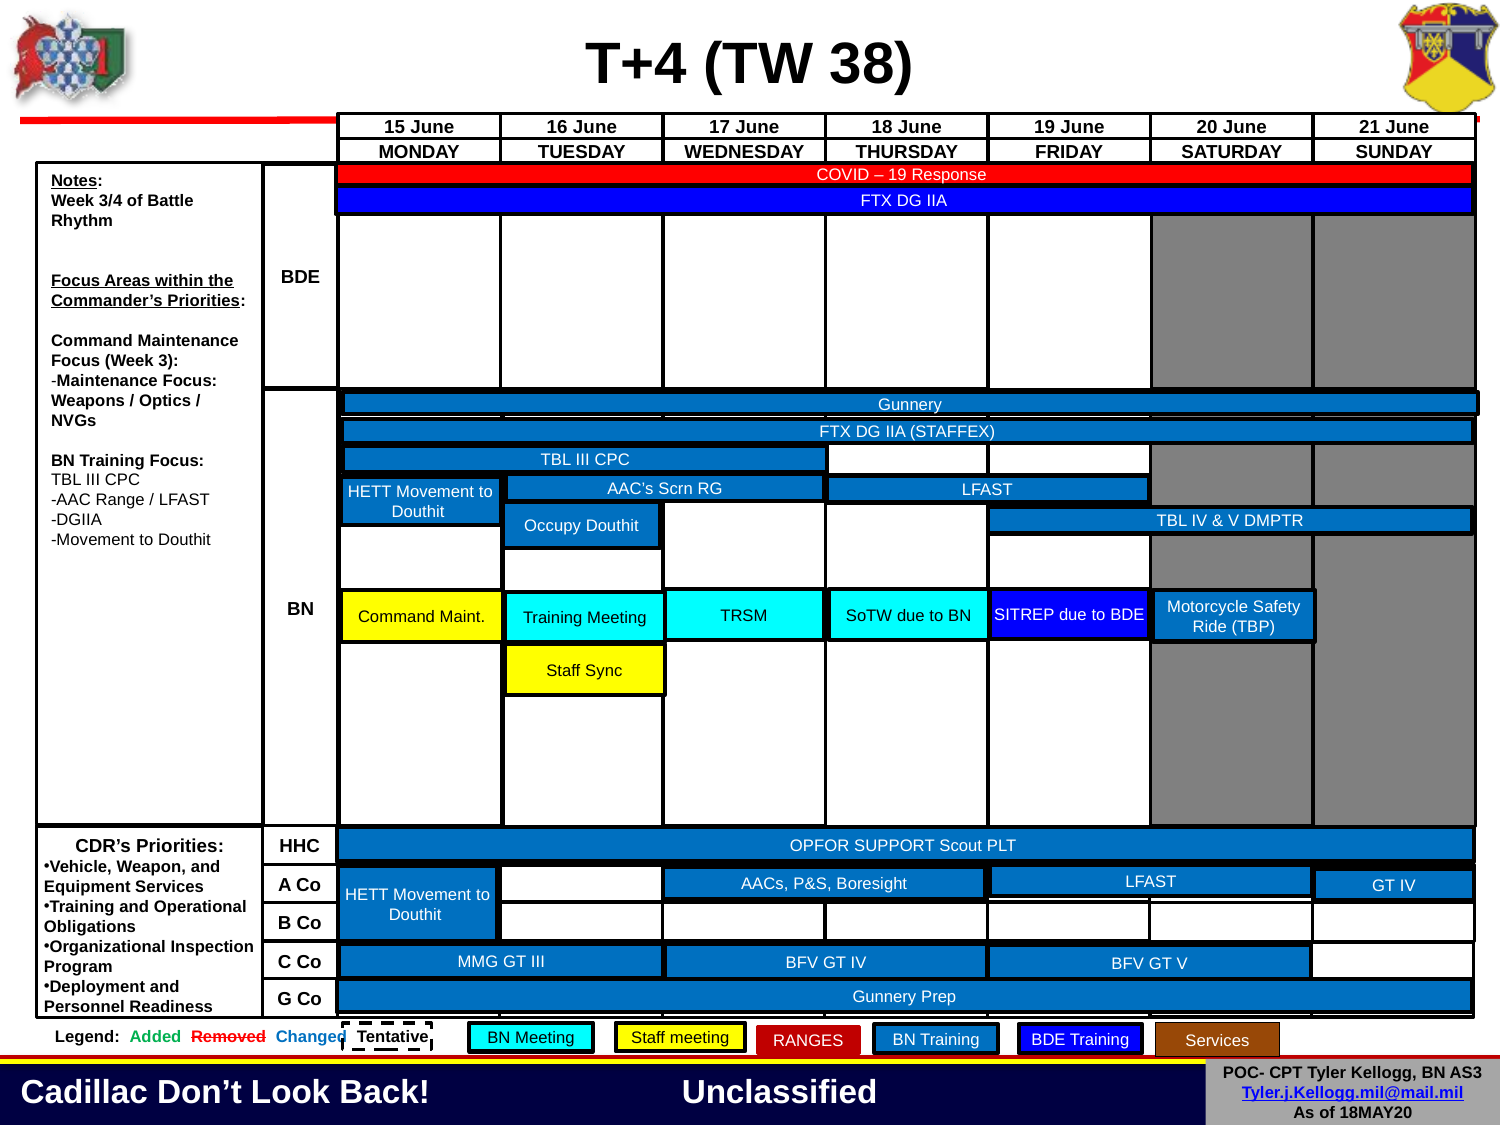

T+4 (TW 38)
15 June
16 June
17 June
18 June
19 June
20 June
21 June
MONDAY
TUESDAY
WEDNESDAY
THURSDAY
FRIDAY
SATURDAY
SUNDAY
Notes:
Week 3/4 of Battle Rhythm

Focus Areas within the Commander’s Priorities:

Command Maintenance Focus (Week 3):
-Maintenance Focus:
Weapons / Optics / NVGs

BN Training Focus:
TBL III CPC
-AAC Range / LFAST
-DGIIA
-Movement to Douthit

COVID – 19 Response
BDE

FTX DG IIA

BN

Gunnery
FTX DG IIA (STAFFEX)
TBL III CPC
AAC’s Scrn RG
LFAST
HETT Movement to Douthit
Occupy Douthit
TBL IV & V DMPTR
SoTW due to BN
TRSM
SITREP due to BDE
Motorcycle Safety Ride (TBP)
Command Maint.
Training Meeting
Staff Sync
HHC
CDR’s Priorities:
Vehicle, Weapon, and Equipment Services
Training and Operational Obligations
Organizational Inspection Program
Deployment and Personnel Readiness

OPFOR SUPPORT Scout PLT

A Co

LFAST
HETT Movement to Douthit
AACs, P&S, Boresight
GT IV

B Co

C Co

MMG GT III
BFV GT IV
BFV GT V
G Co

Gunnery Prep

17
Legend:  Added  Removed  Changed  Tentative
Services
BN Meeting
Staff meeting

BDE Training
BN Training
RANGES
POC- CPT Tyler Kellogg, BN AS3
Tyler.j.Kellogg.mil@mail.mil
As of 18MAY20